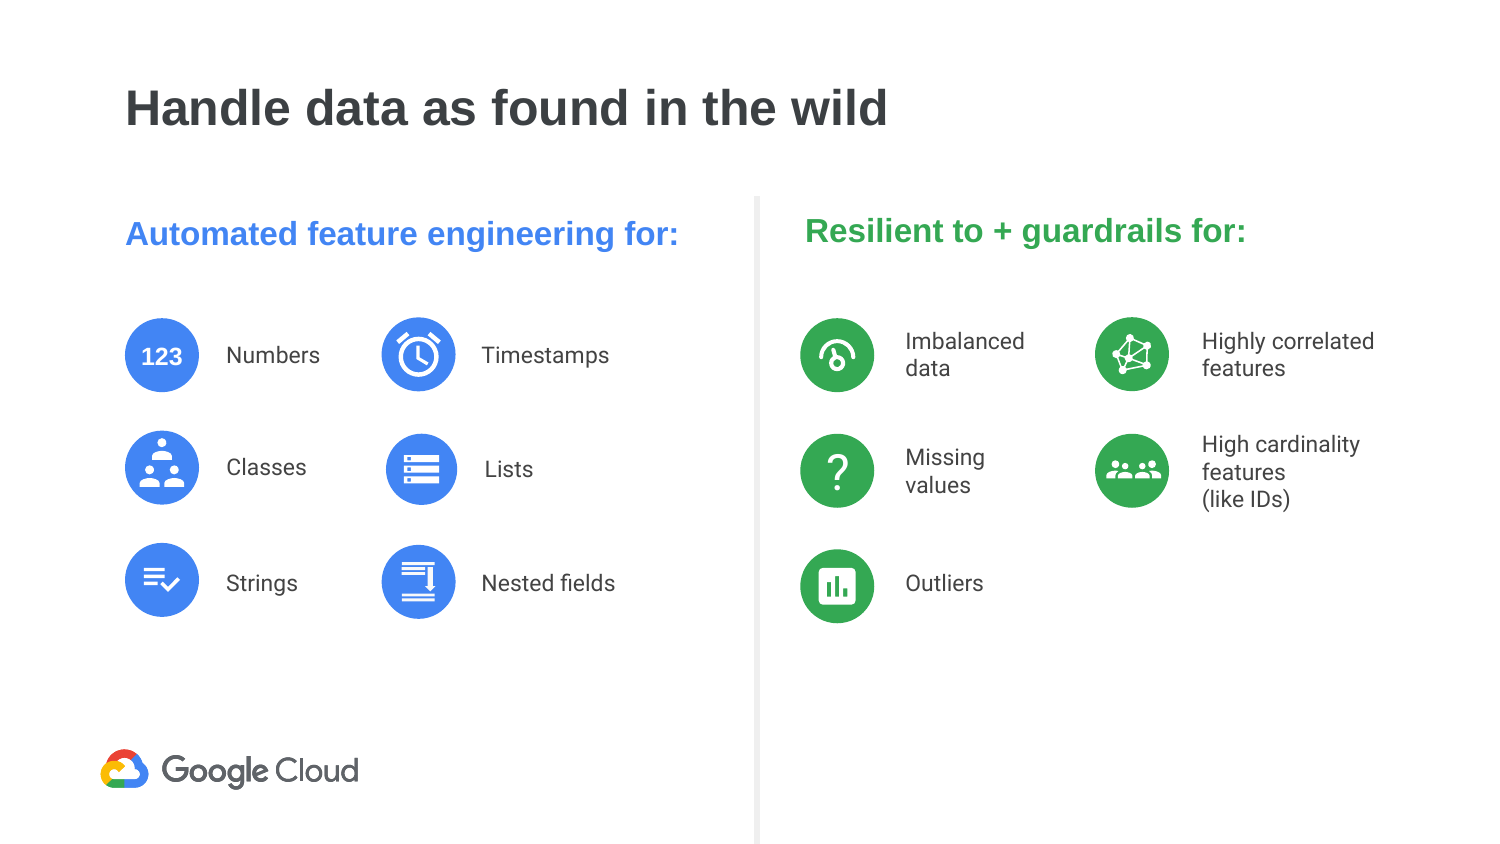

Handle data as found in the wild
Automated feature engineering for:
Resilient to + guardrails for:
Imbalanced data
Numbers
Highly correlated features
Timestamps

123

Classes

Lists
Missing values

?

High cardinality features
(like IDs)

Strings
Outliers

Nested fields